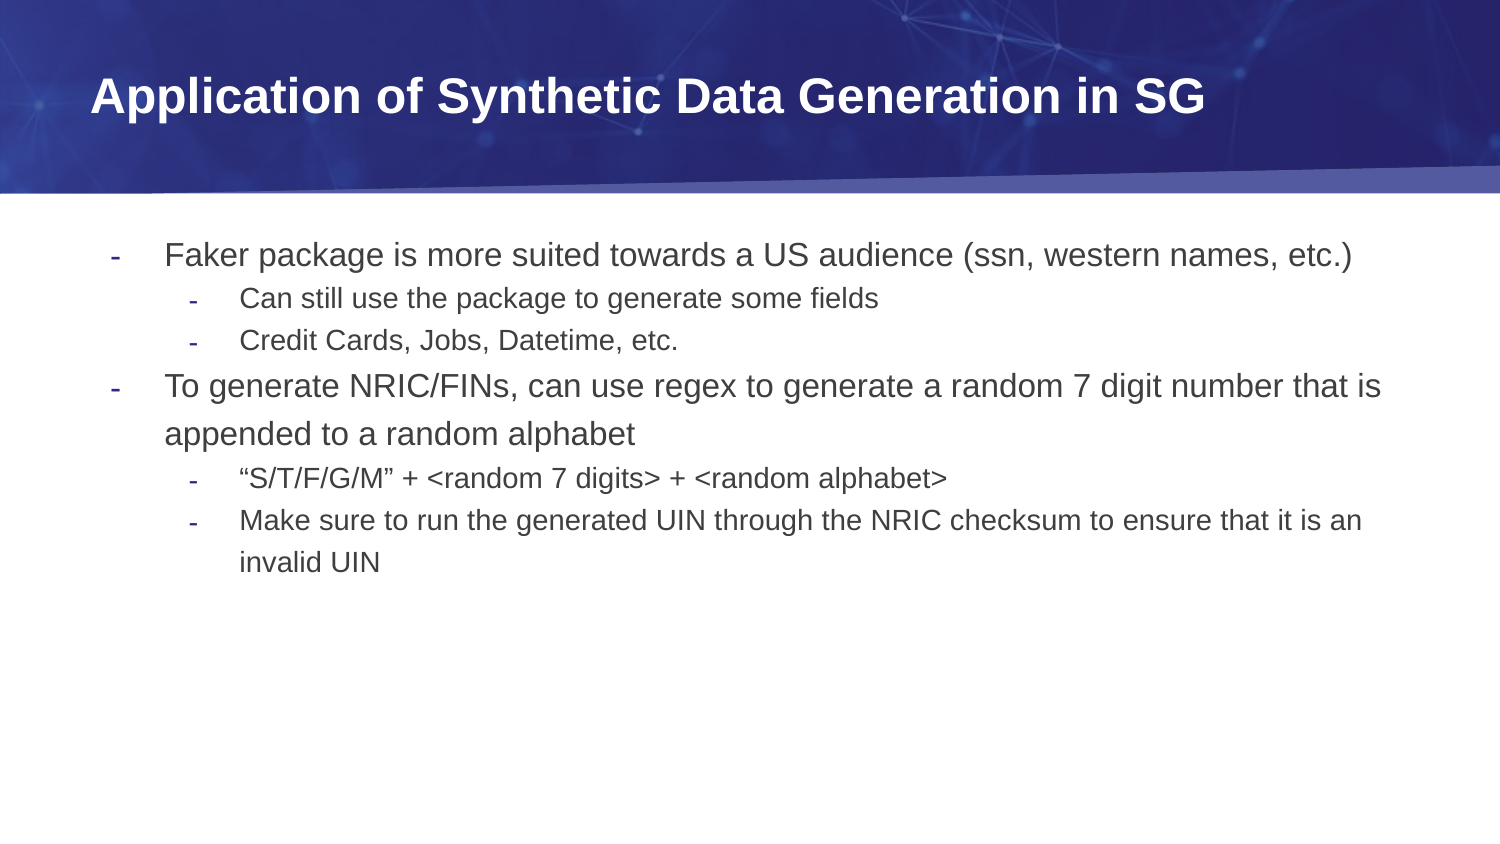

# Application of Synthetic Data Generation in SG
Faker package is more suited towards a US audience (ssn, western names, etc.)
Can still use the package to generate some fields
Credit Cards, Jobs, Datetime, etc.
To generate NRIC/FINs, can use regex to generate a random 7 digit number that is appended to a random alphabet
“S/T/F/G/M” + <random 7 digits> + <random alphabet>
Make sure to run the generated UIN through the NRIC checksum to ensure that it is an invalid UIN